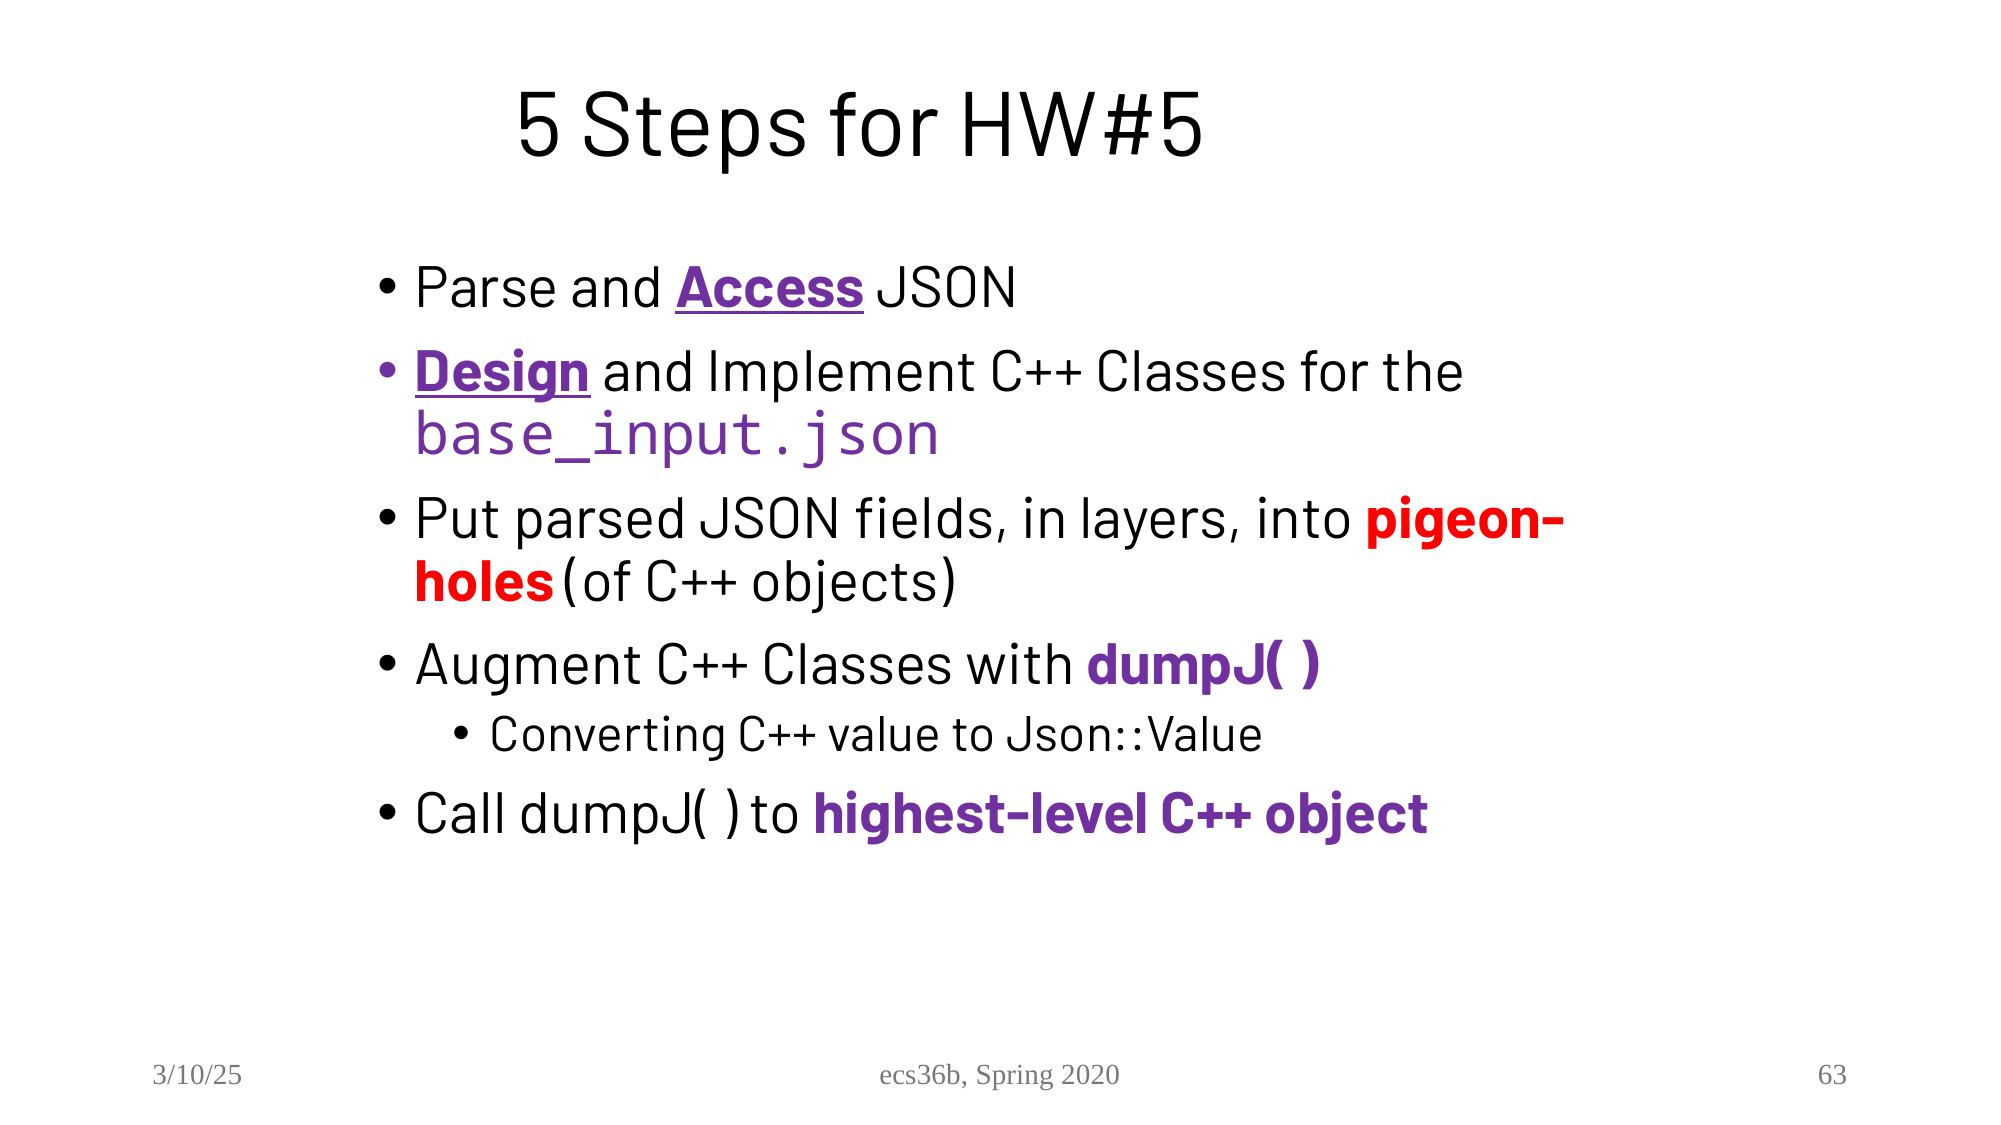

# 5 Steps for HW#5
Parse and Access JSON
Design and Implement C++ Classes for the base_input.json
Put parsed JSON fields, in layers, into pigeon-holes (of C++ objects)
Augment C++ Classes with dumpJ( )
Converting C++ value to Json::Value
Call dumpJ( ) to highest-level C++ object
3/10/25
ecs36b, Spring 2020
63